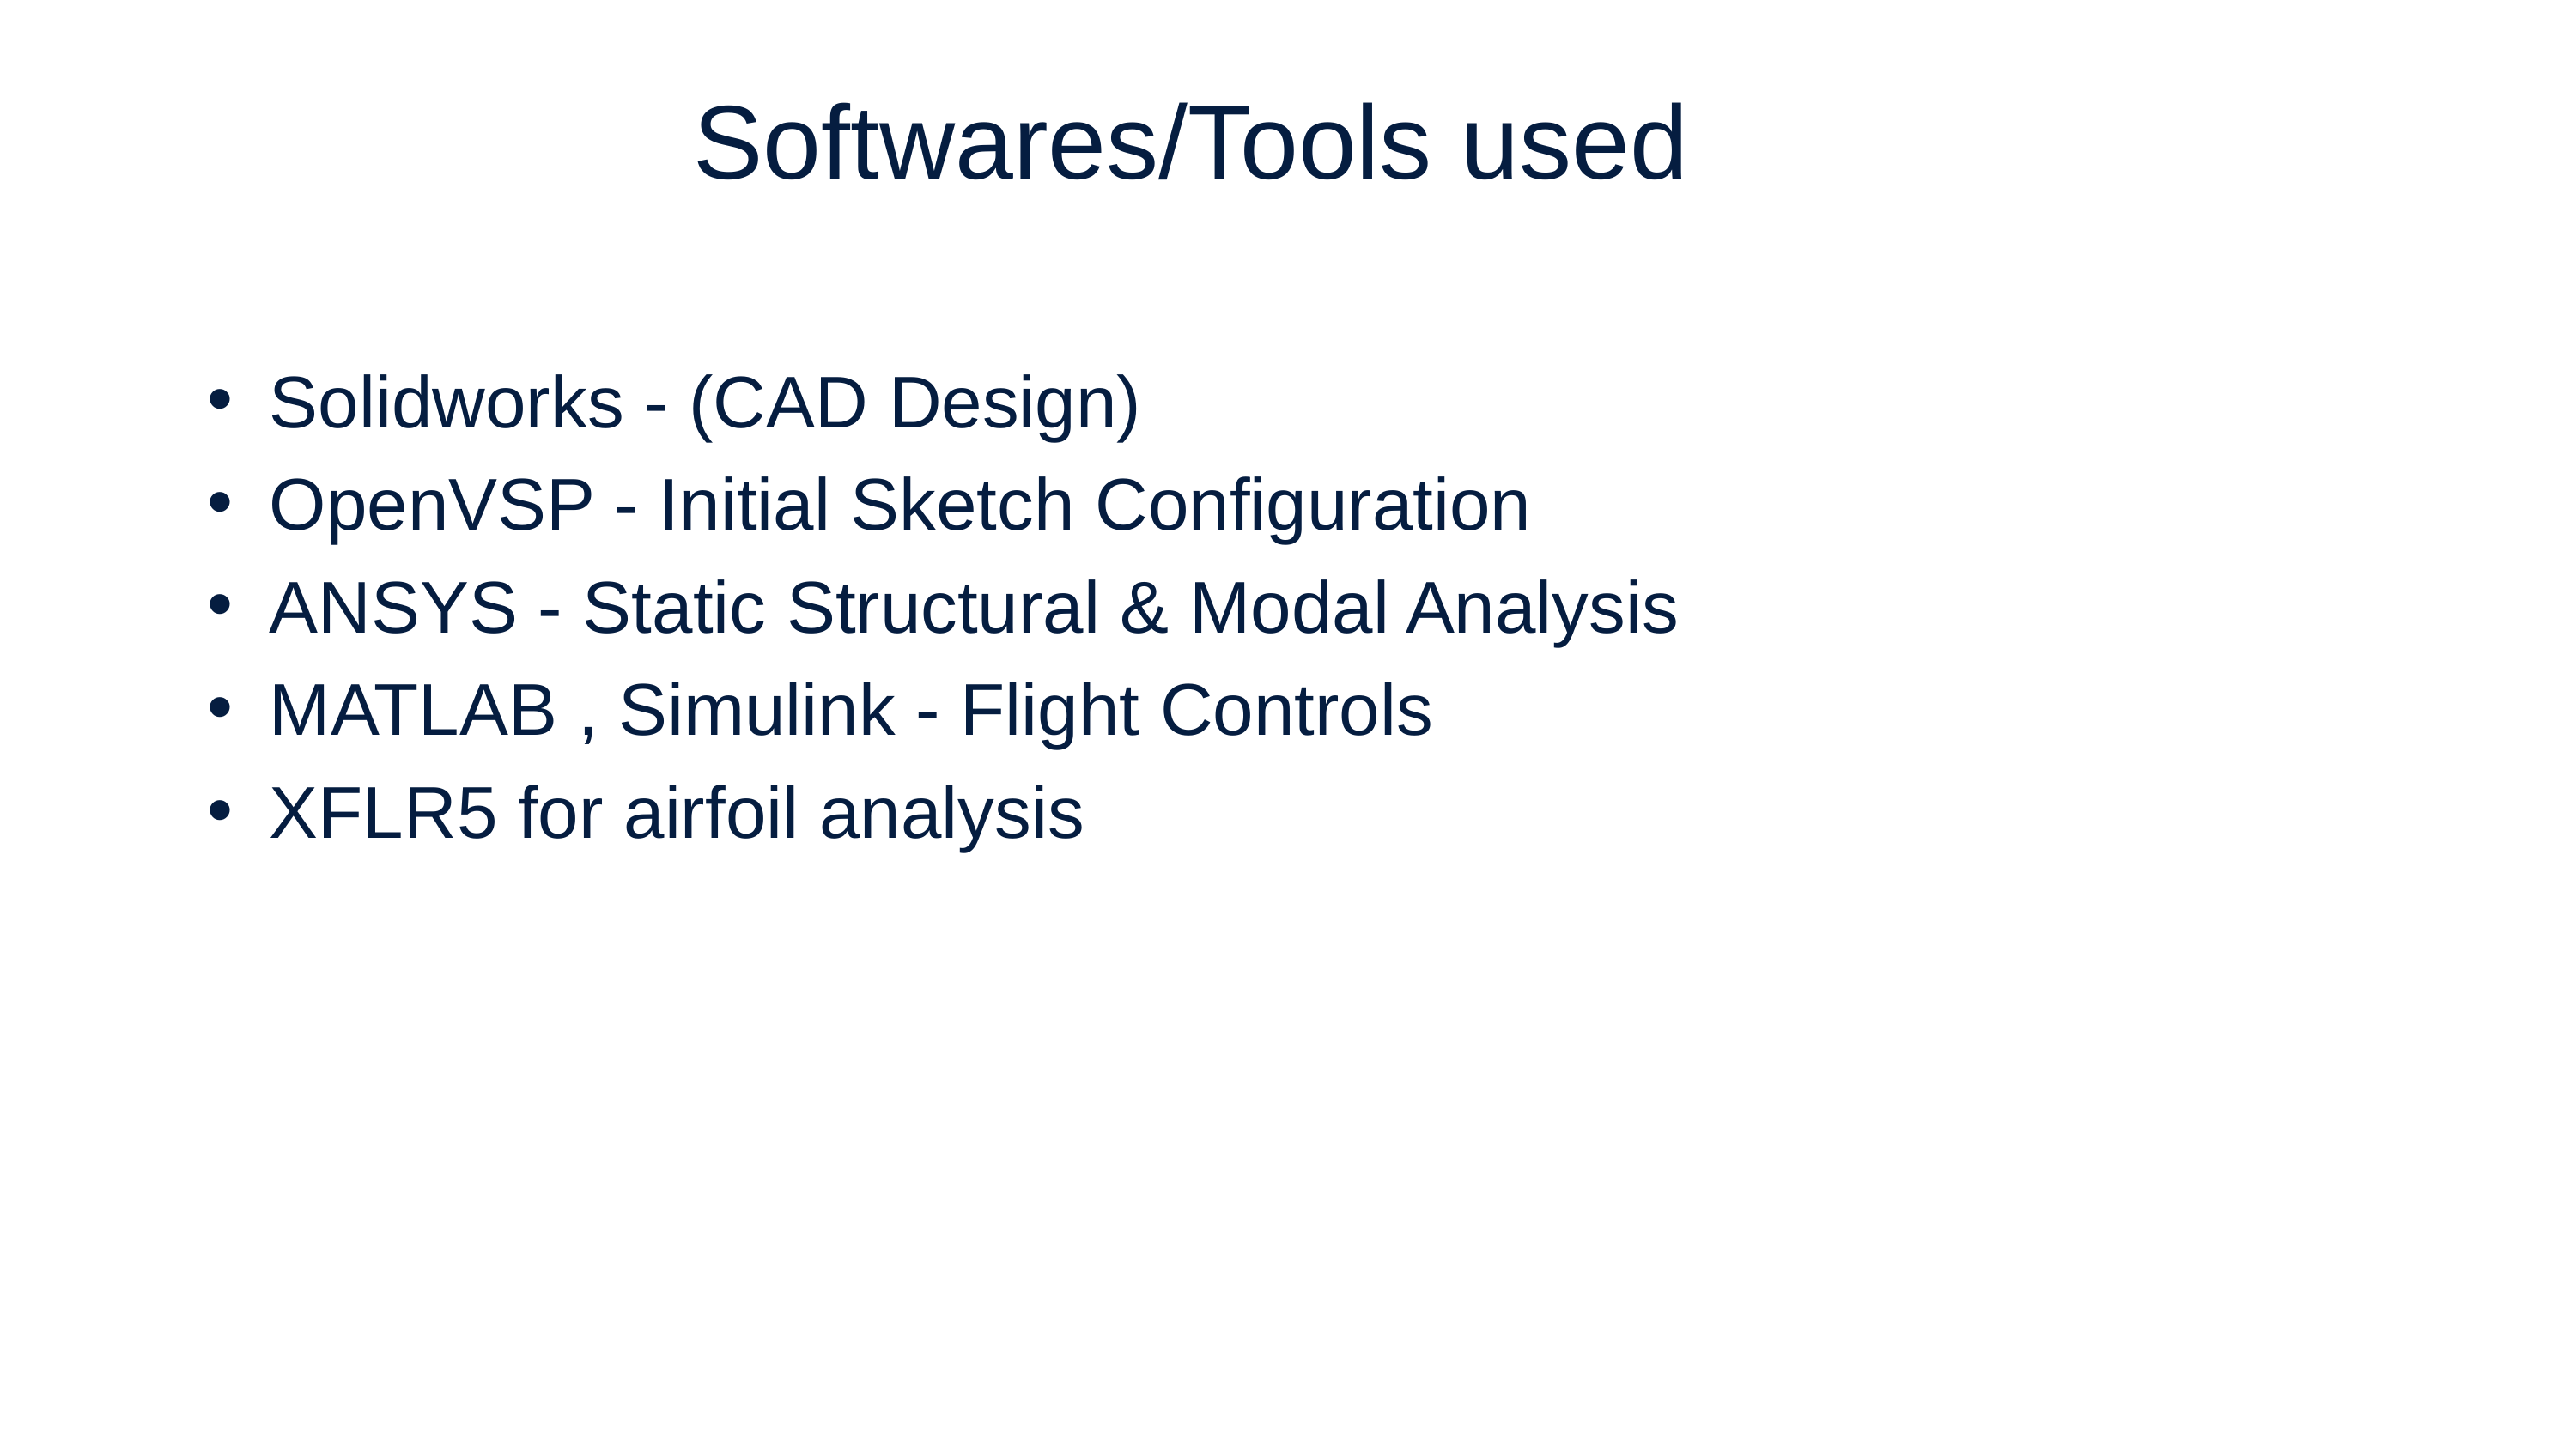

Softwares/Tools used
Solidworks - (CAD Design)
OpenVSP - Initial Sketch Configuration
ANSYS - Static Structural & Modal Analysis
MATLAB , Simulink - Flight Controls
XFLR5 for airfoil analysis